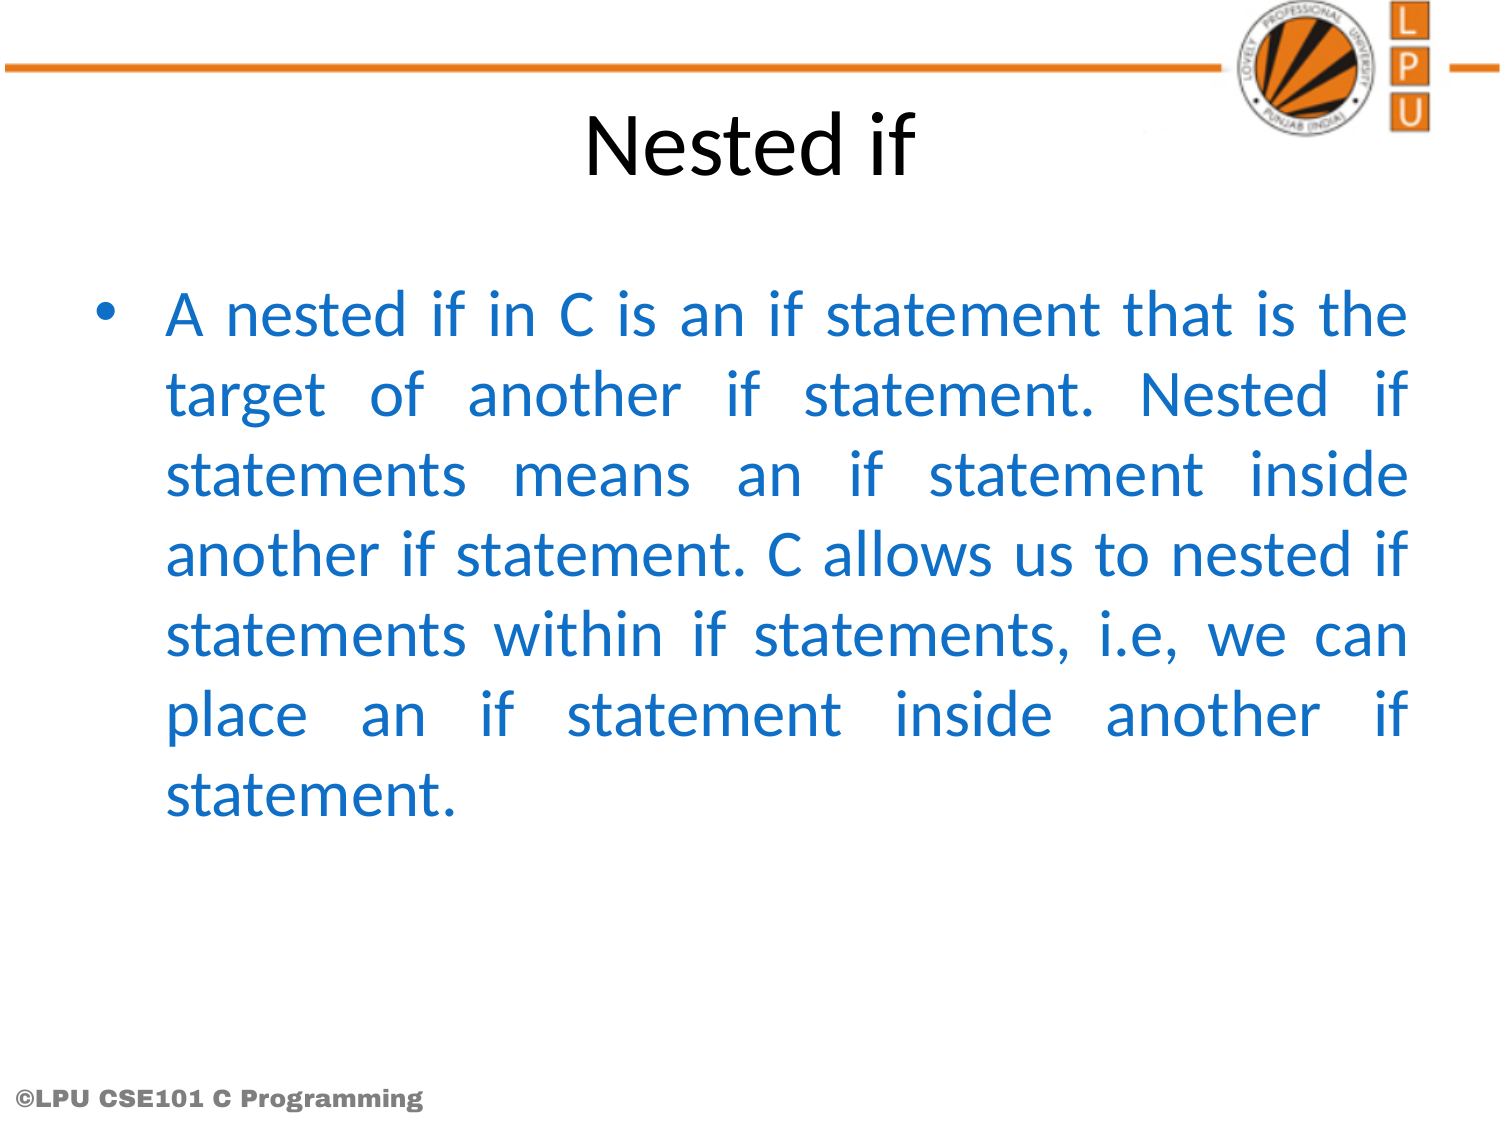

# Nested if
A nested if in C is an if statement that is the target of another if statement. Nested if statements means an if statement inside another if statement. C allows us to nested if statements within if statements, i.e, we can place an if statement inside another if statement.